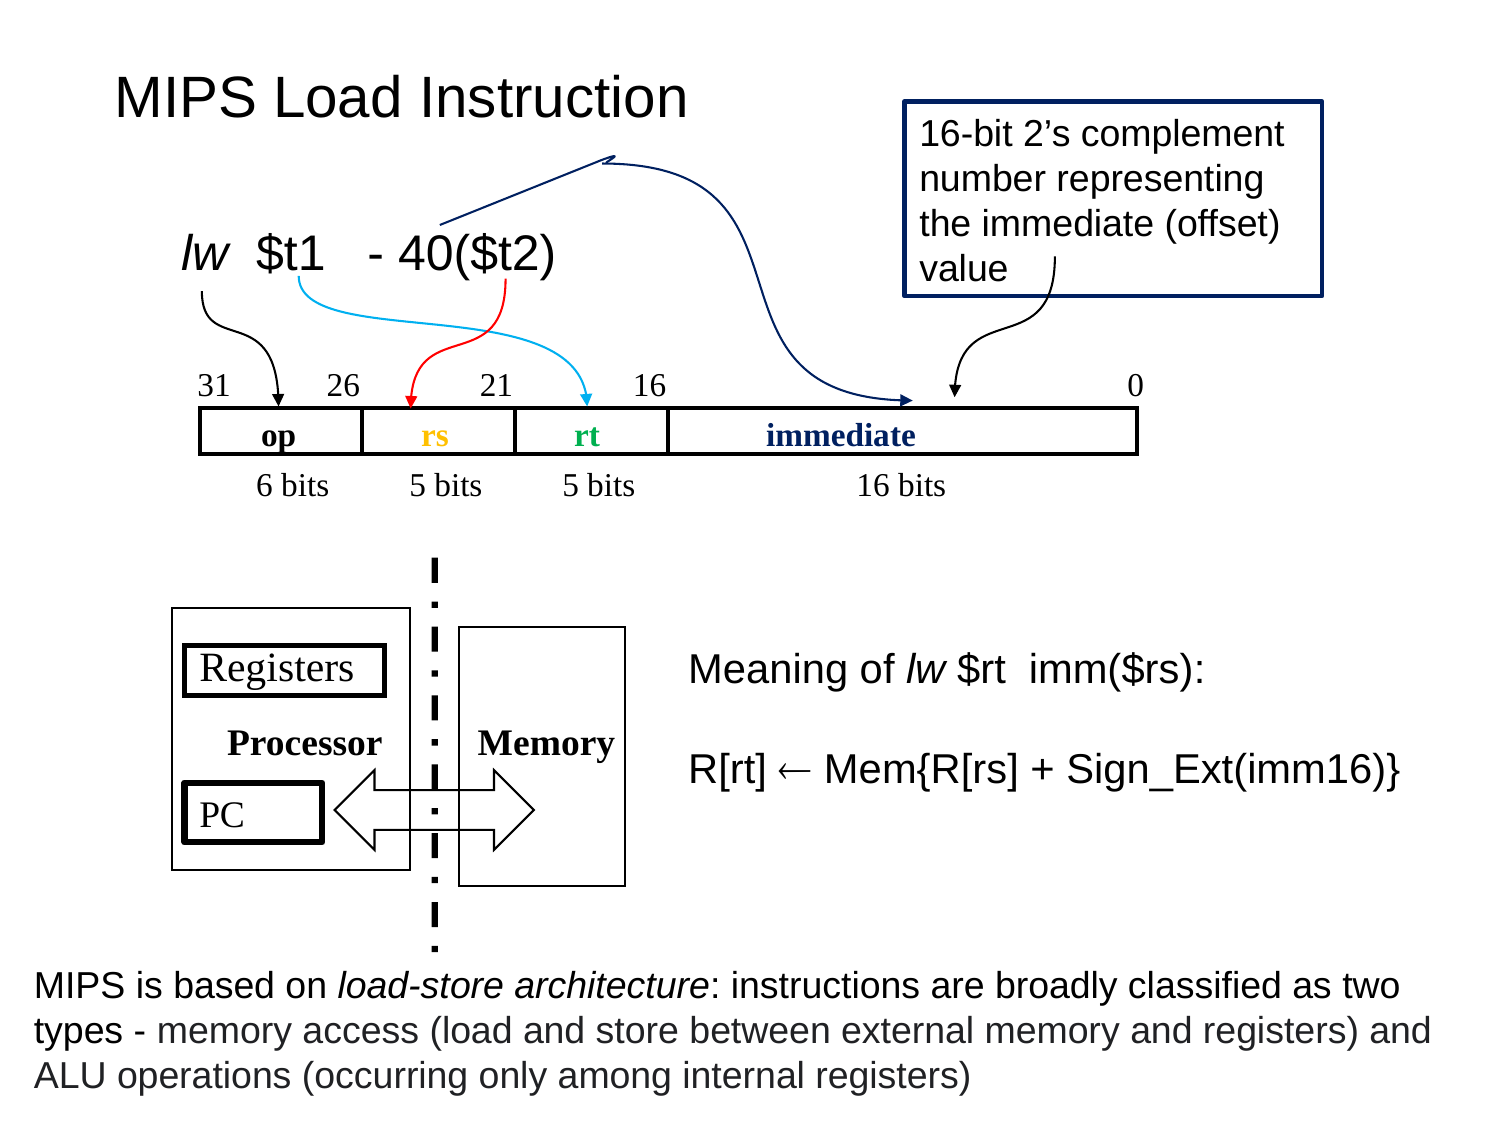

MIPS Load Instruction
16-bit 2’s complement number representing the immediate (offset) value

lw  $t1   - 40($t2)
31
26
21
16
0
op

rs

rt

immediate

6 bits
5 bits
5 bits
16 bits

Processor
Memory

Registers

Meaning of lw $rt  imm($rs):

R[rt] ← Mem{R[rs] + Sign_Ext(imm16)}
PC
MIPS is based on load-store architecture: instructions are broadly classified as two types - memory access (load and store between external memory and registers) and ALU operations (occurring only among internal registers)